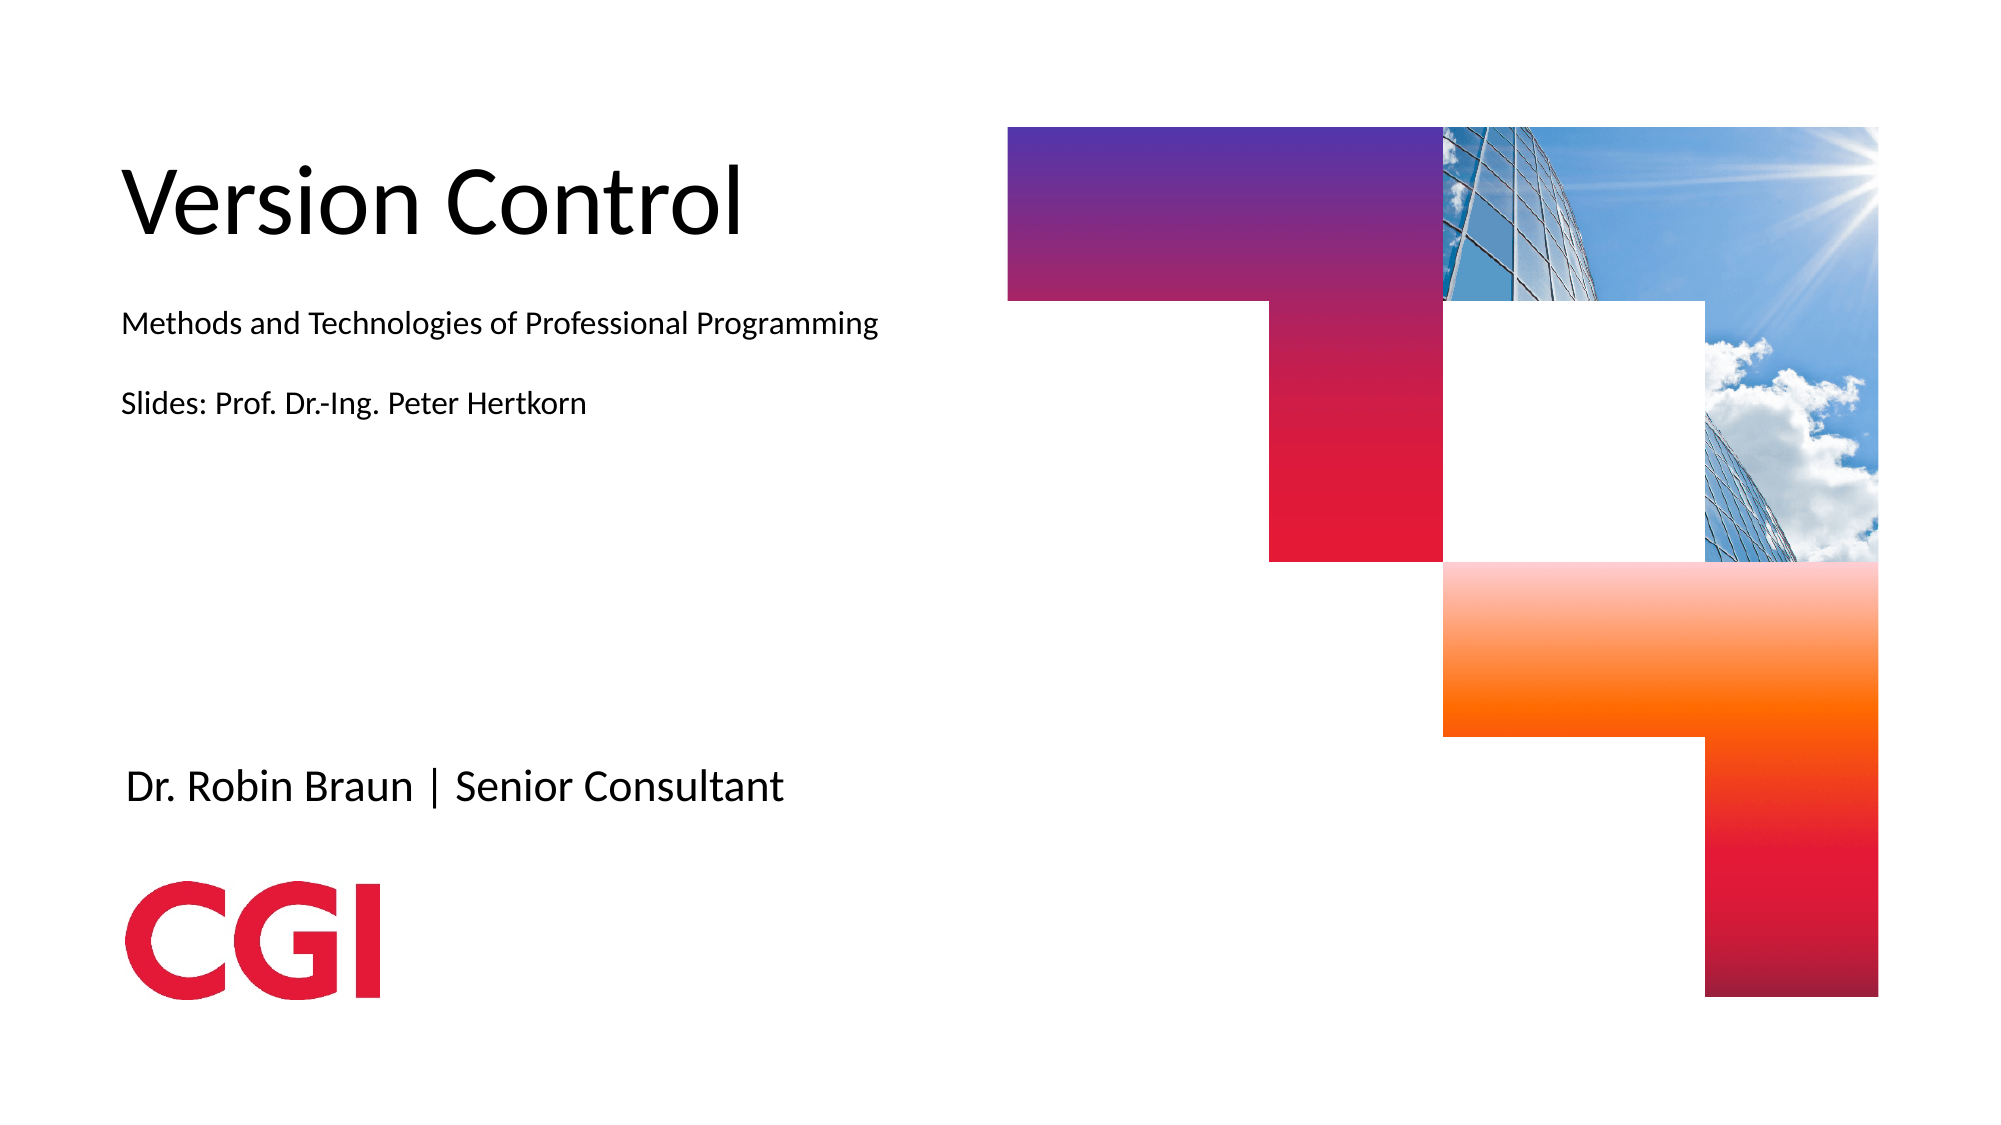

Version Control
Methods and Technologies of Professional Programming
Slides: Prof. Dr.-Ing. Peter Hertkorn

Dr. Robin Braun | Senior Consultant